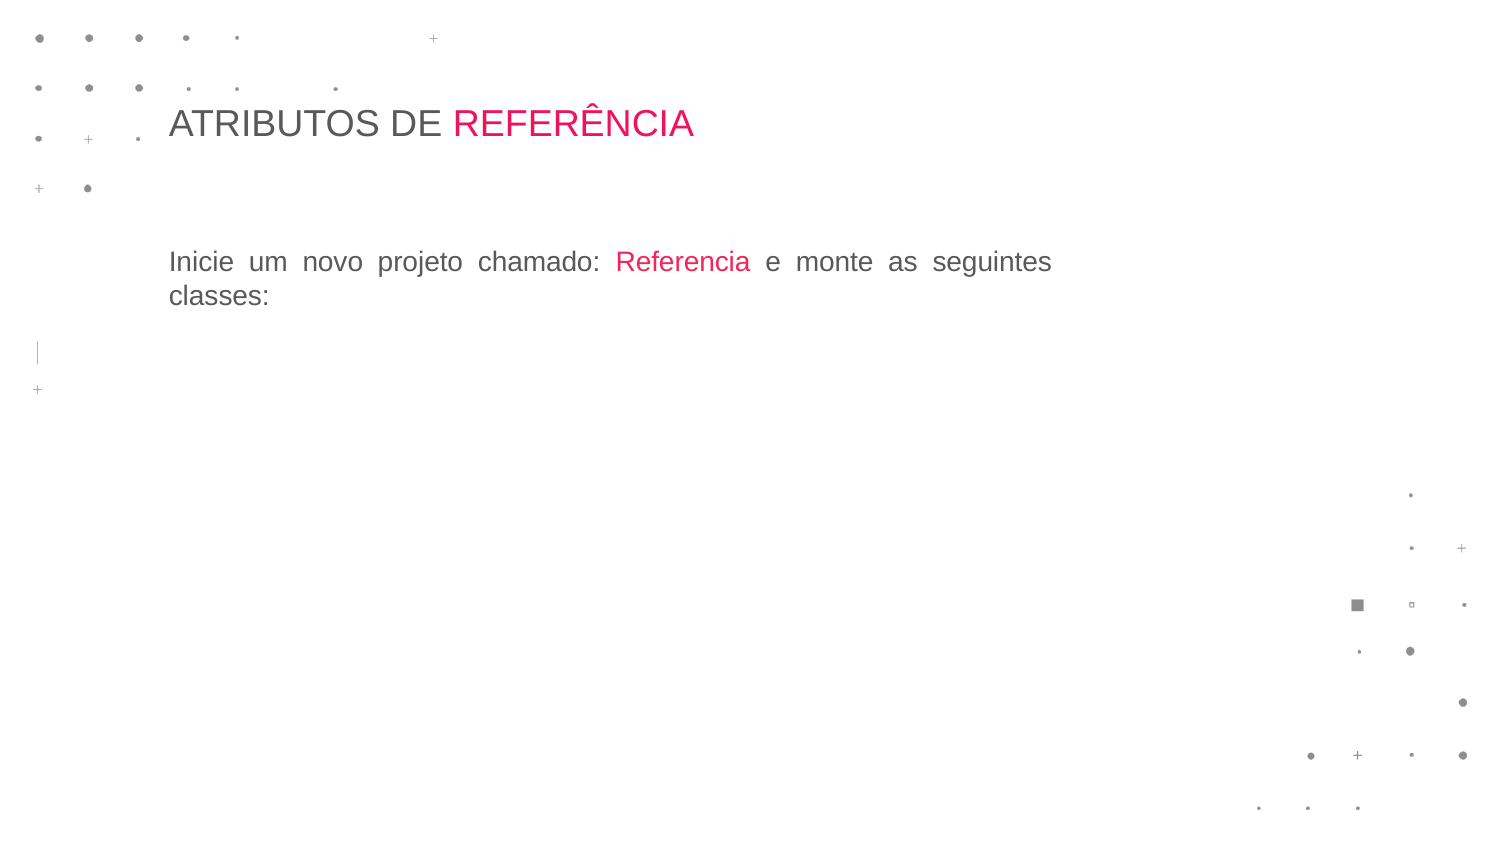

ATRIBUTOS DE REFERÊNCIA
Inicie um novo projeto chamado: Referencia e monte as seguintes classes: